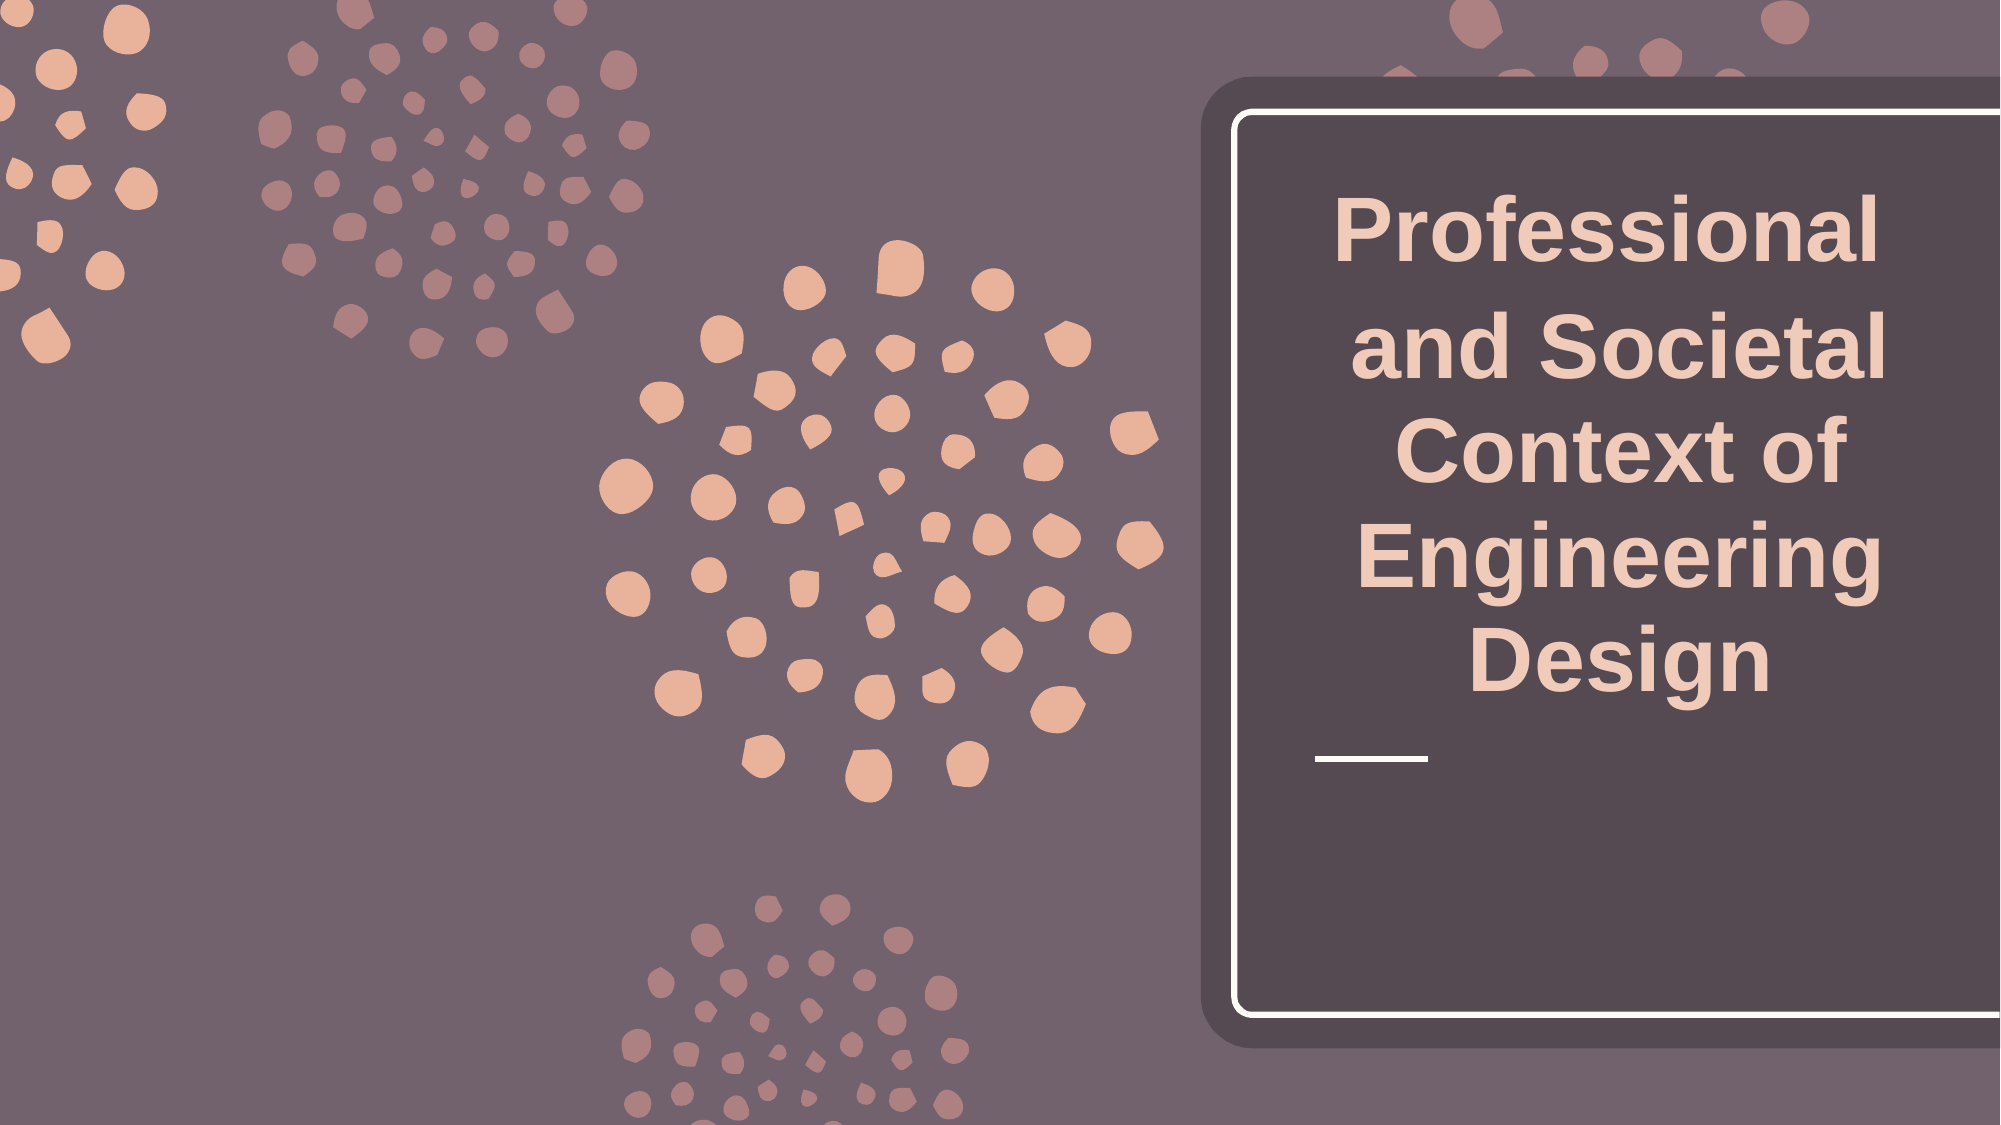

# Professional
and Societal Context of Engineering Design